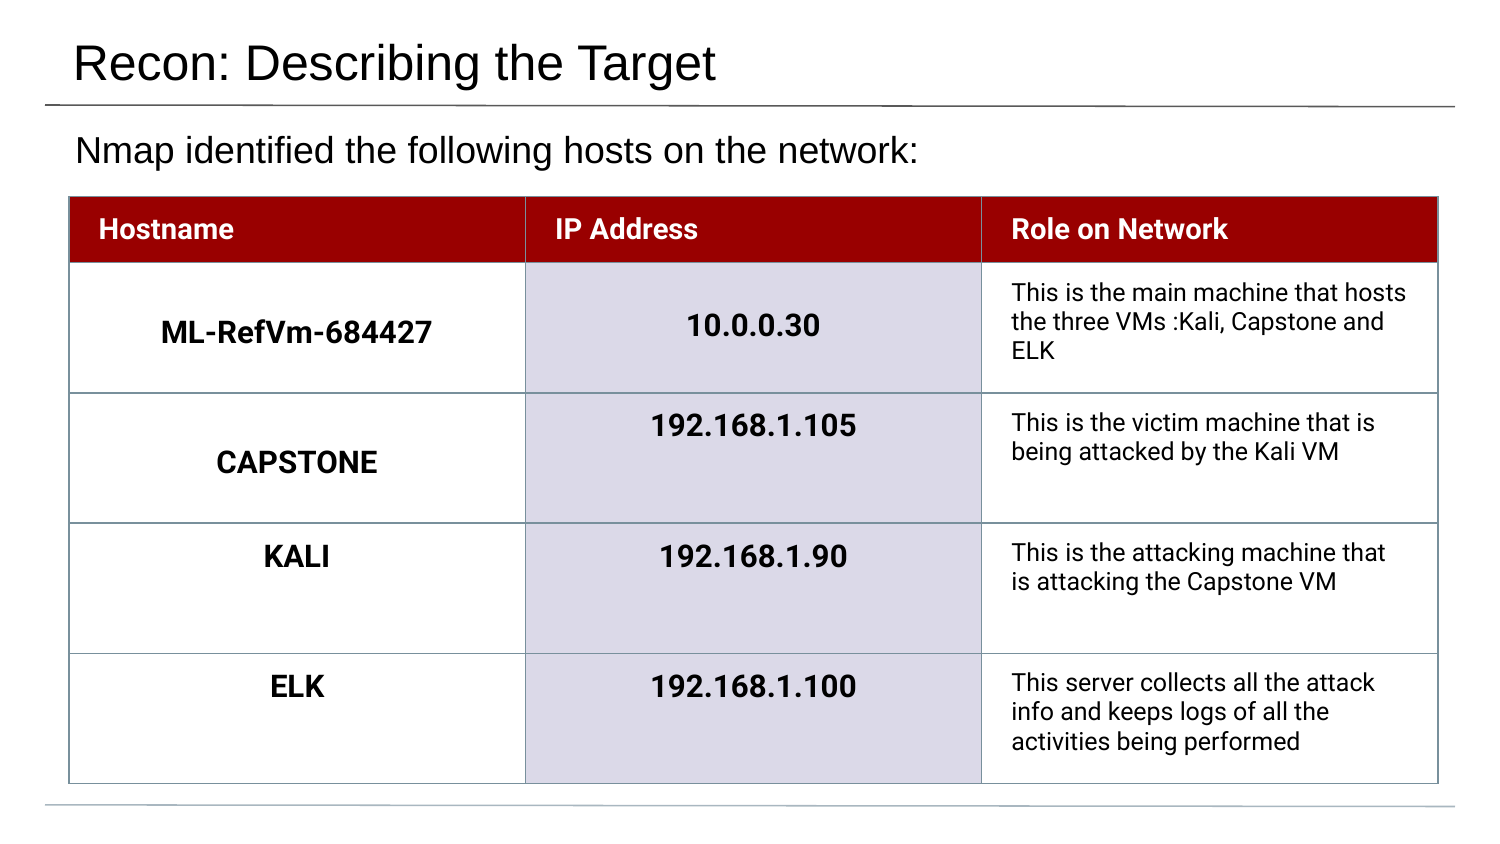

# Recon: Describing the Target
Nmap identified the following hosts on the network:
| Hostname | IP Address | Role on Network |
| --- | --- | --- |
| ML-RefVm-684427 | 10.0.0.30 | This is the main machine that hosts the three VMs :Kali, Capstone and ELK |
| CAPSTONE | 192.168.1.105 | This is the victim machine that is being attacked by the Kali VM |
| KALI | 192.168.1.90 | This is the attacking machine that is attacking the Capstone VM |
| ELK | 192.168.1.100 | This server collects all the attack info and keeps logs of all the activities being performed |